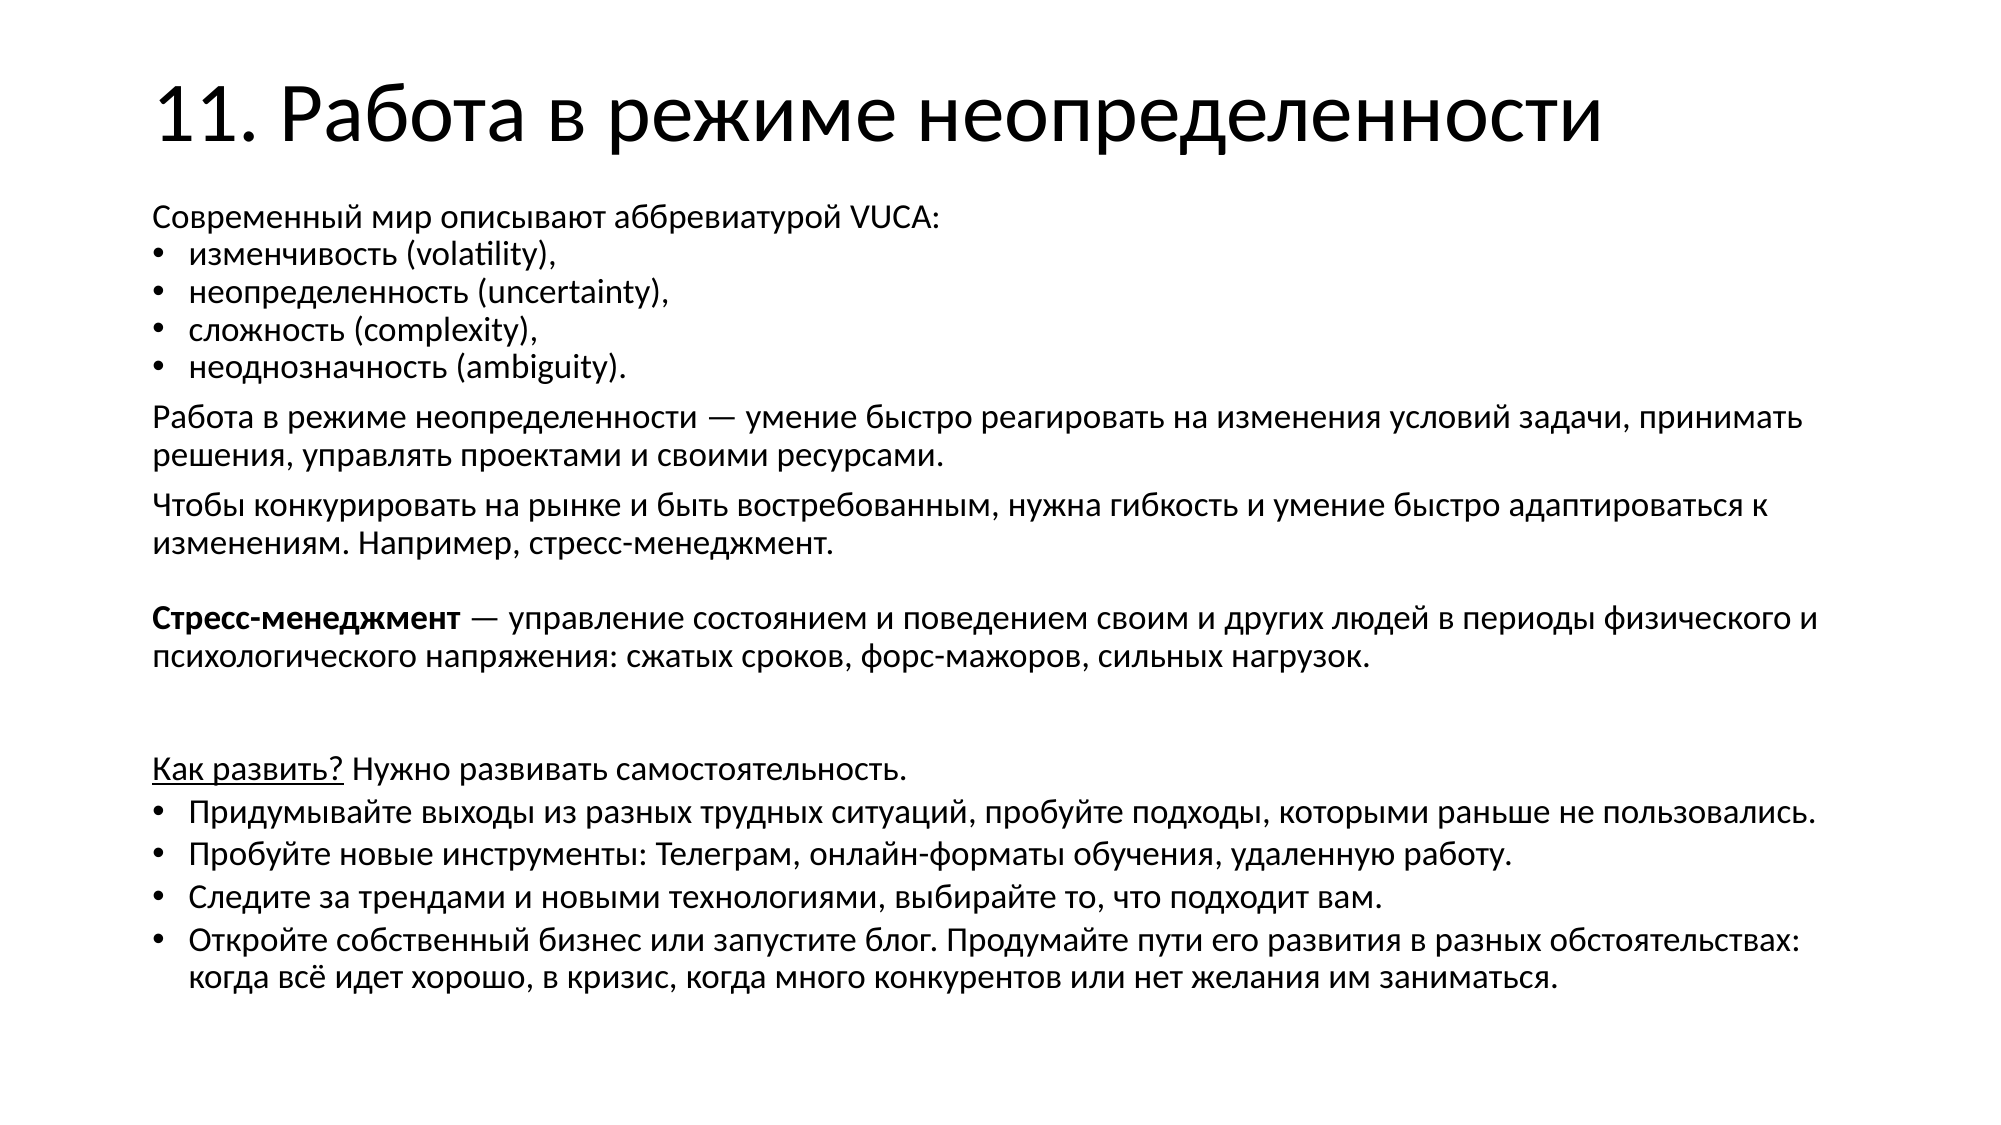

# 11. Работа в режиме неопределенности
Современный мир описывают аббревиатурой VUCA:
изменчивость (volatility),
неопределенность (uncertainty),
сложность (complexity),
неоднозначность (ambiguity).
Работа в режиме неопределенности — умение быстро реагировать на изменения условий задачи, принимать решения, управлять проектами и своими ресурсами.
Чтобы конкурировать на рынке и быть востребованным, нужна гибкость и умение быстро адаптироваться к изменениям. Например, стресс-менеджмент.
Стресс-менеджмент — управление состоянием и поведением своим и других людей в периоды физического и психологического напряжения: сжатых сроков, форс-мажоров, сильных нагрузок.
Как развить? Нужно развивать самостоятельность.
Придумывайте выходы из разных трудных ситуаций, пробуйте подходы, которыми раньше не пользовались.
Пробуйте новые инструменты: Телеграм, онлайн-форматы обучения, удаленную работу.
Следите за трендами и новыми технологиями, выбирайте то, что подходит вам.
Откройте собственный бизнес или запустите блог. Продумайте пути его развития в разных обстоятельствах: когда всё идет хорошо, в кризис, когда много конкурентов или нет желания им заниматься.